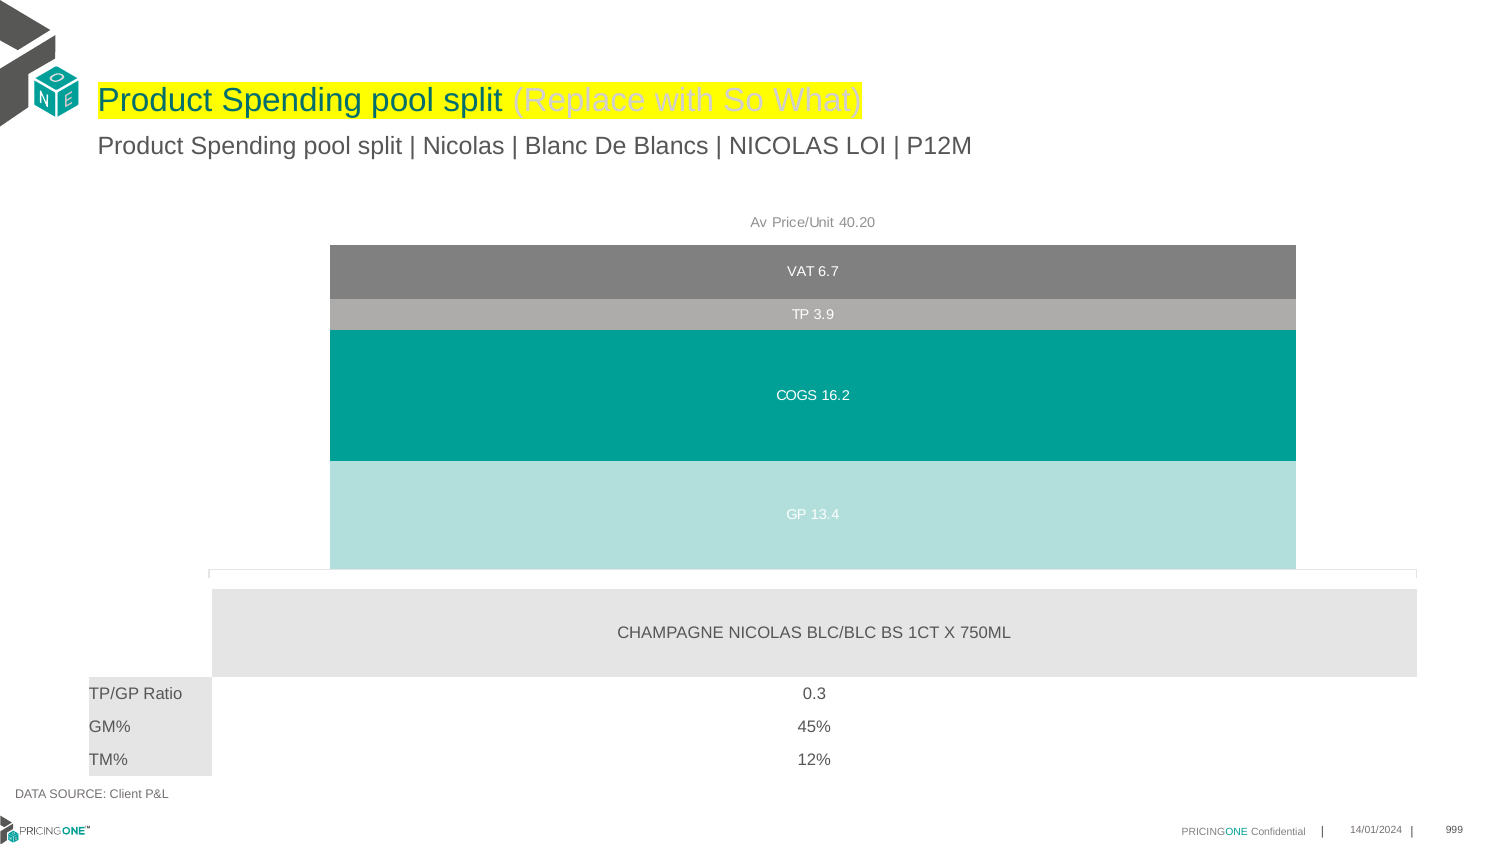

# Product Spending pool split (Replace with So What)
Product Spending pool split | Nicolas | Blanc De Blancs | NICOLAS LOI | P12M

### Chart

| Category | GP | COGS | TP | VAT |
|---|---|---|---|---|
| Av Price/Unit 40.20 | 13.410300000000001 | 16.206 | 3.88043202614379 | 6.699346405228759 |
|  | CHAMPAGNE NICOLAS BLC/BLC BS 1CT X 750ML |
| --- | --- |
| TP/GP Ratio | 0.3 |
| GM% | 45% |
| TM% | 12% |
DATA SOURCE: Client P&L

14/01/2024
999